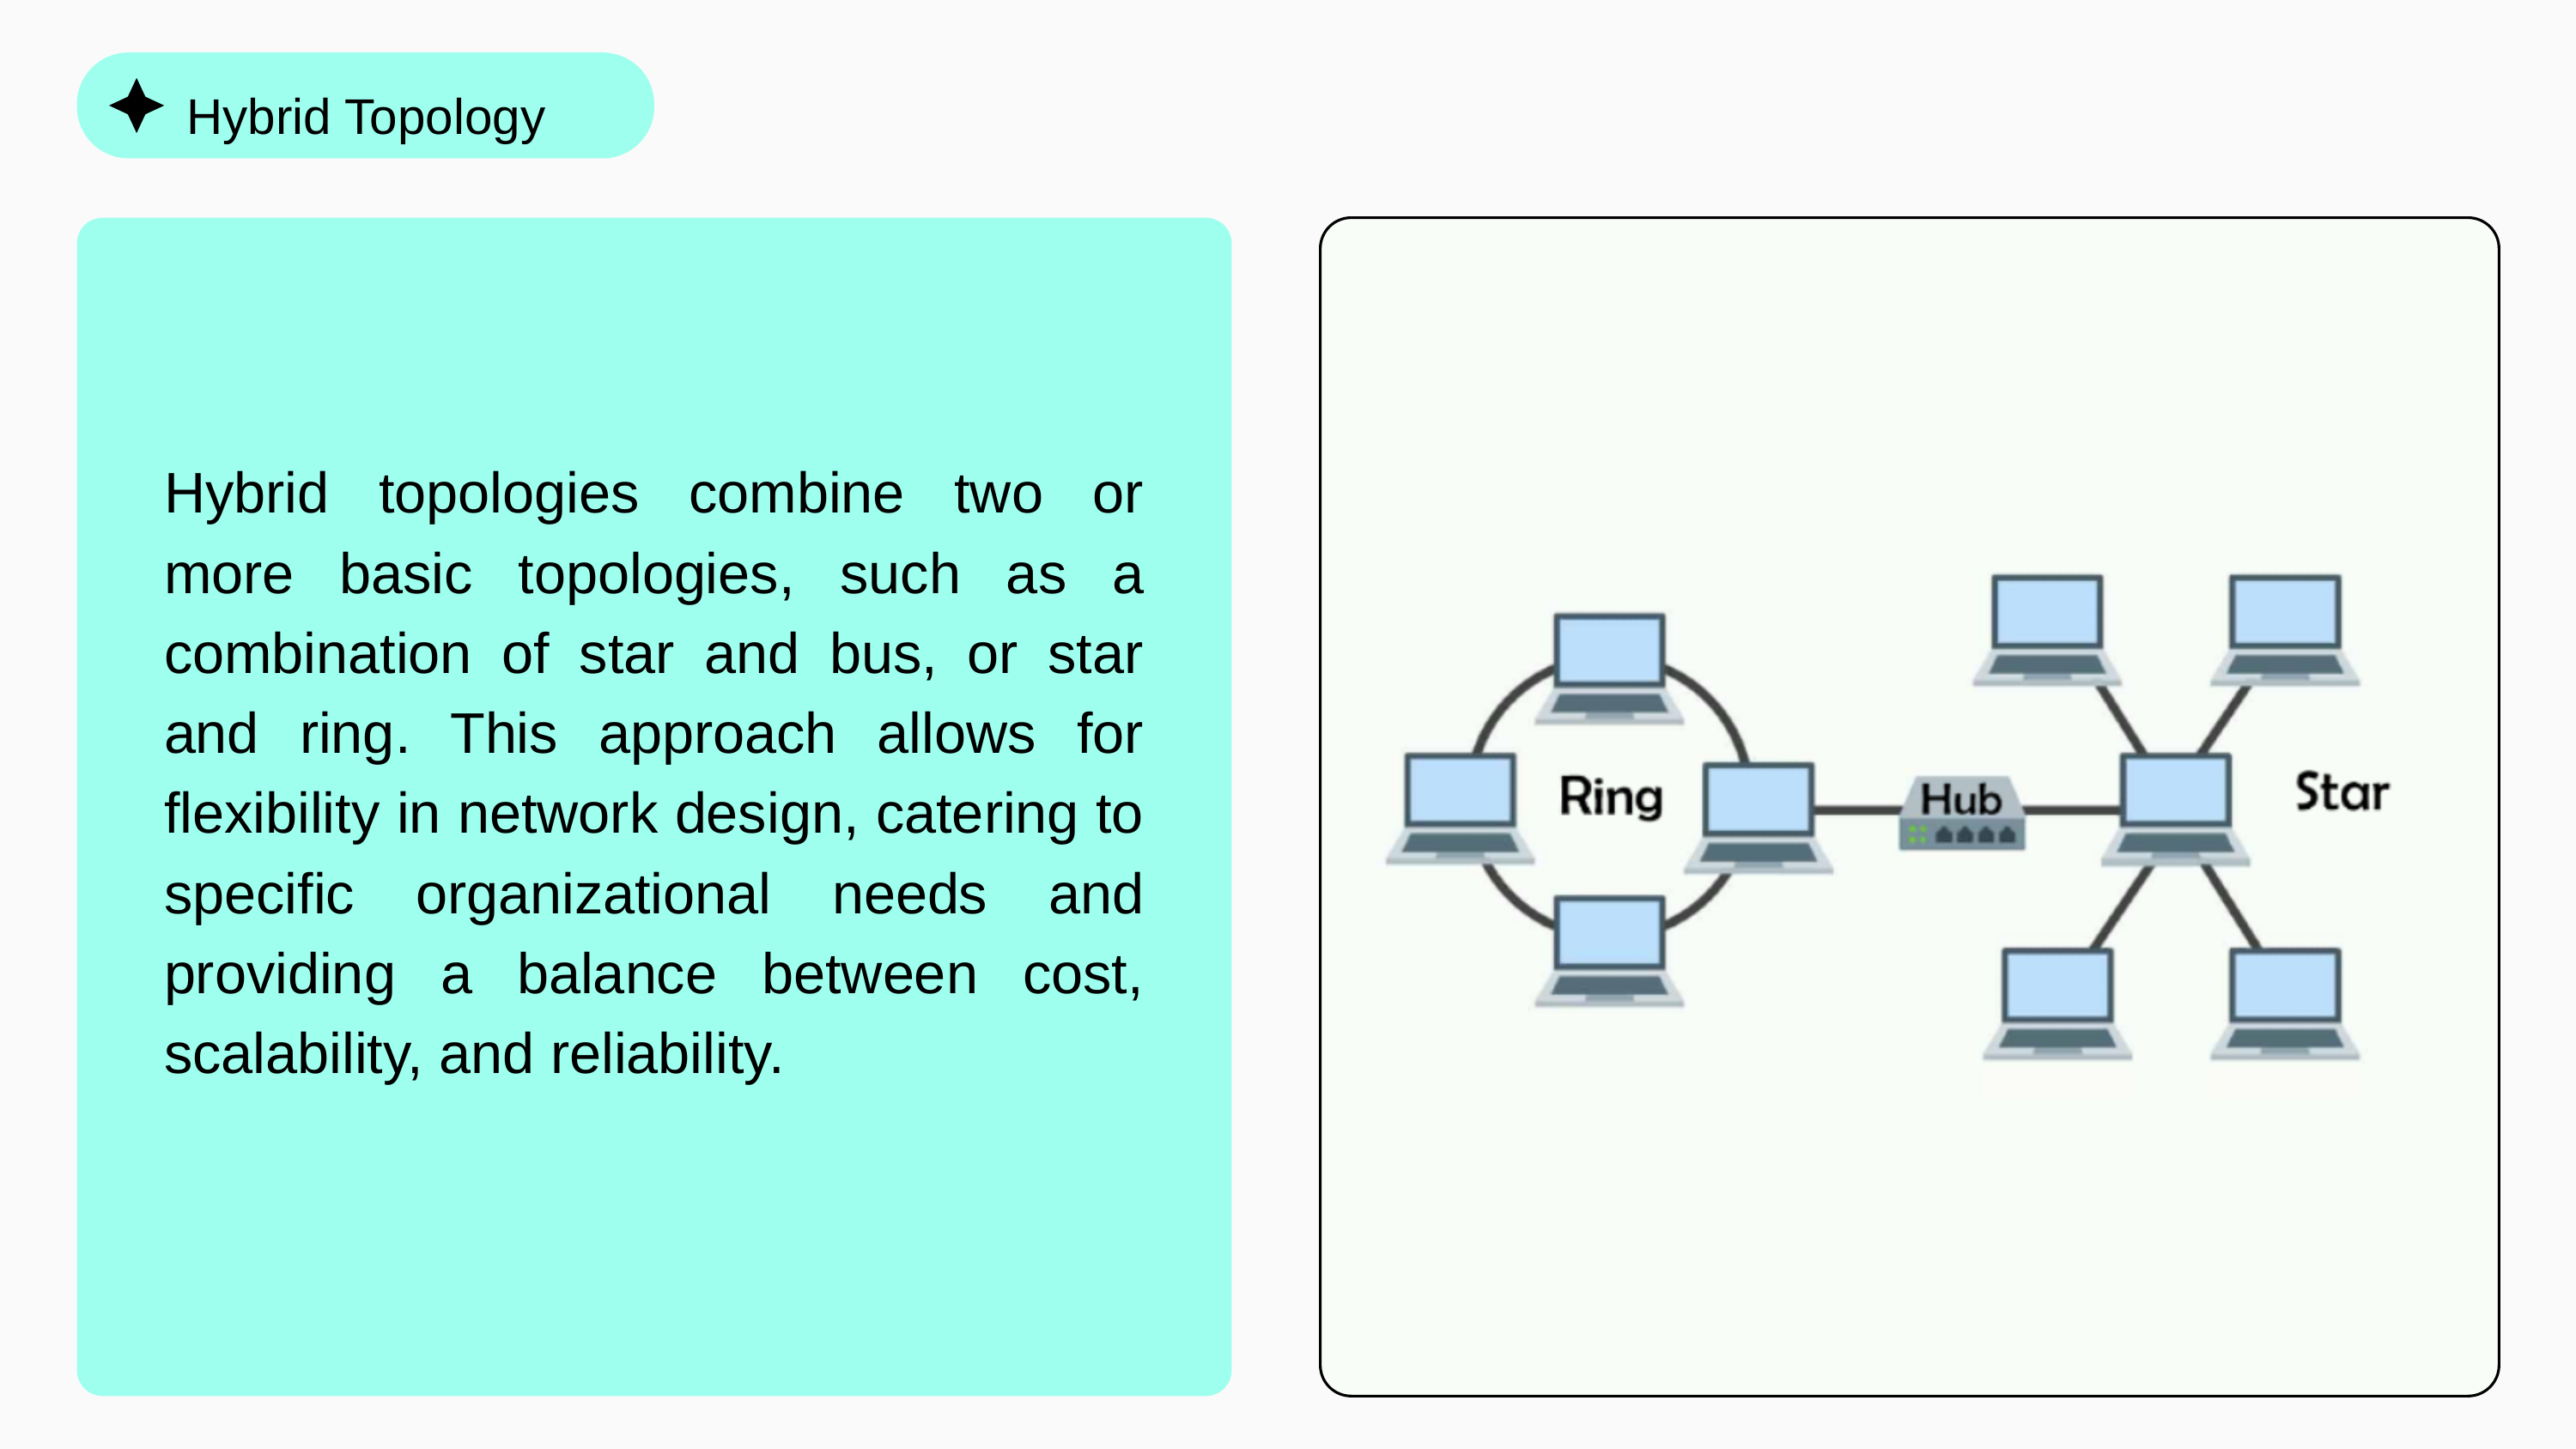

Hybrid Topology

Hybrid topologies combine two or more basic topologies, such as a combination of star and bus, or star and ring. This approach allows for flexibility in network design, catering to specific organizational needs and providing a balance between cost, scalability, and reliability.